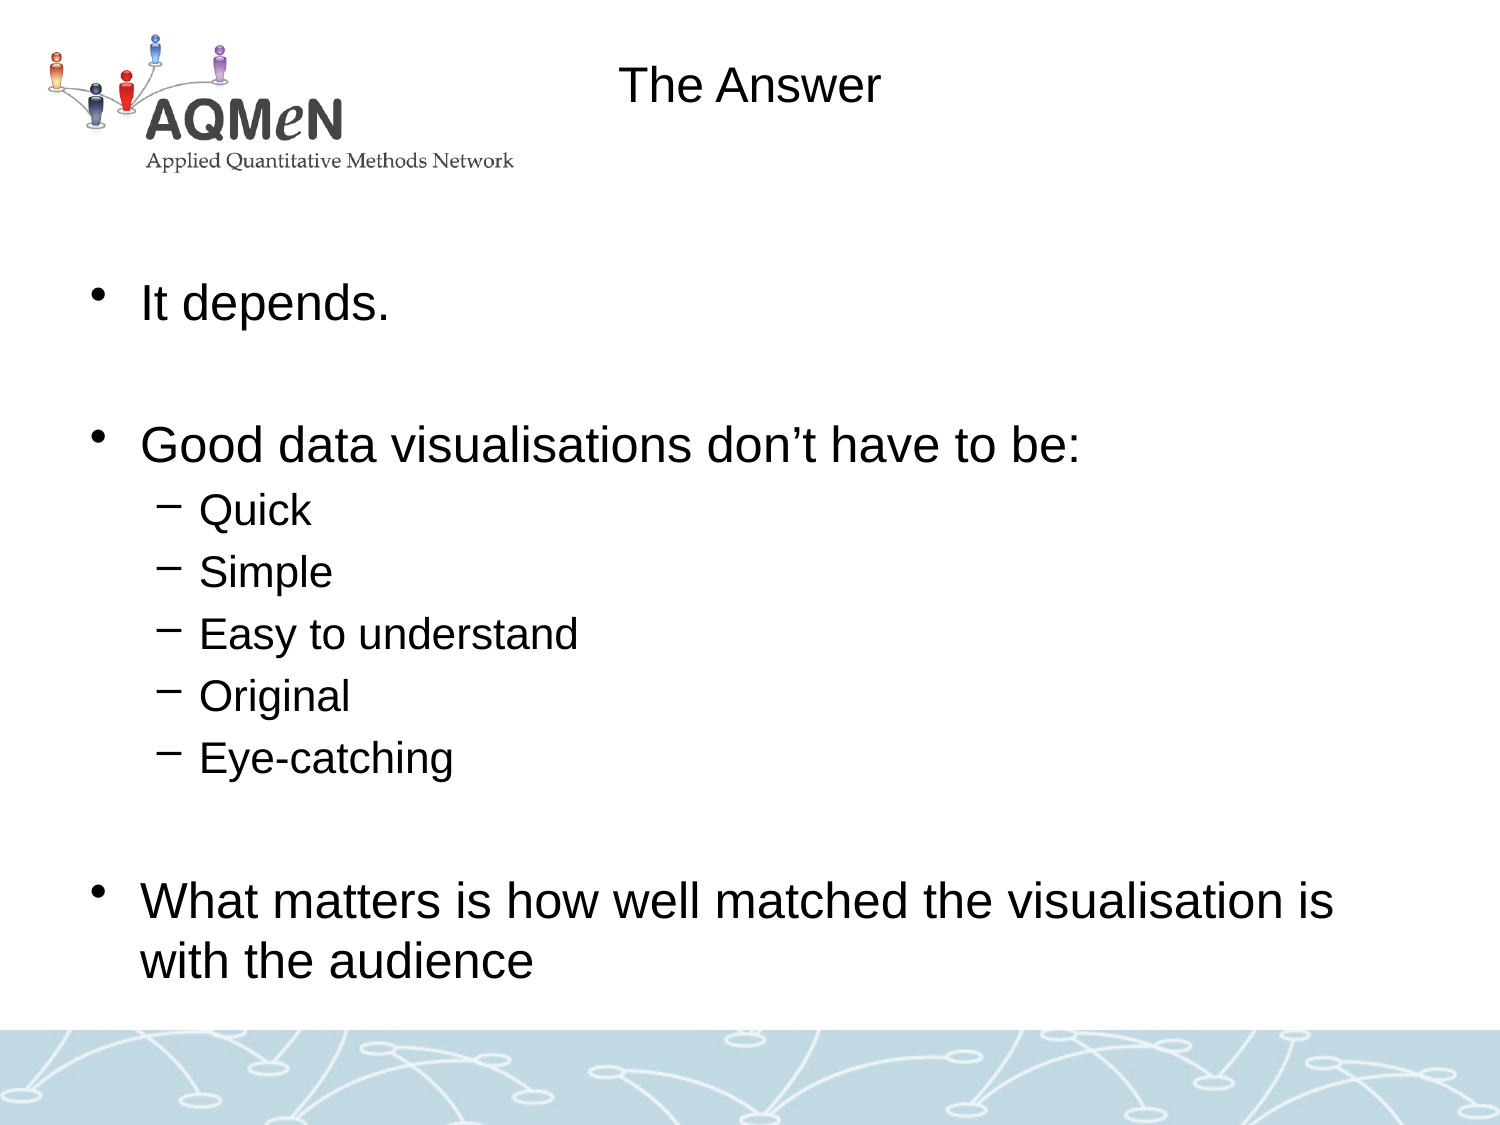

# The Answer
It depends.

Good data visualisations don’t have to be:
Quick
Simple
Easy to understand
Original
Eye-catching

What matters is how well matched the visualisation is with the audience